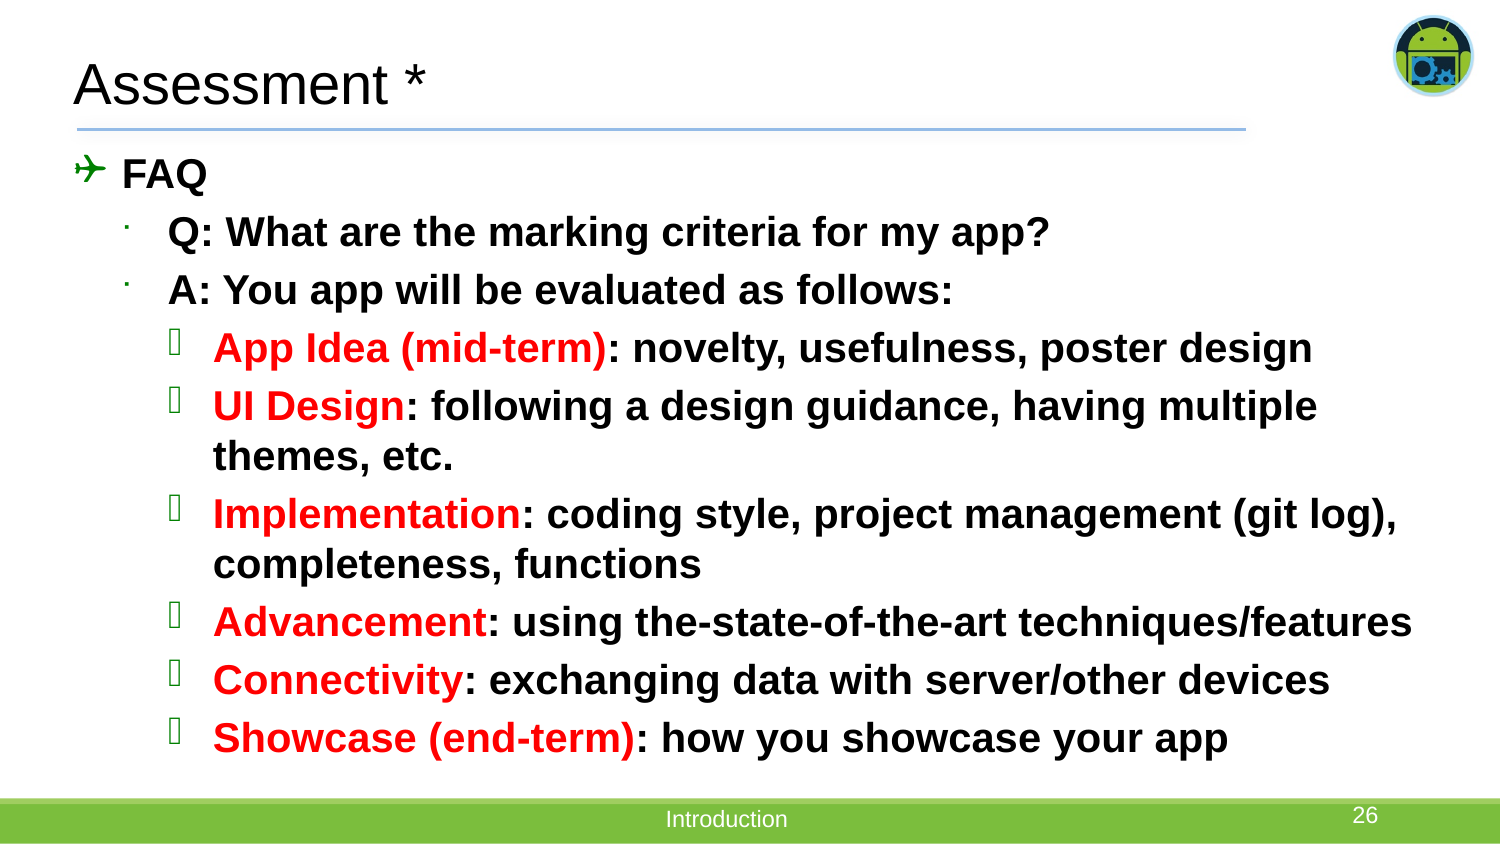

# Assessment *
FAQ
Q: What are the marking criteria for my app?
A: You app will be evaluated as follows:
App Idea (mid-term): novelty, usefulness, poster design
UI Design: following a design guidance, having multiple themes, etc.
Implementation: coding style, project management (git log), completeness, functions
Advancement: using the-state-of-the-art techniques/features
Connectivity: exchanging data with server/other devices
Showcase (end-term): how you showcase your app
26
Introduction